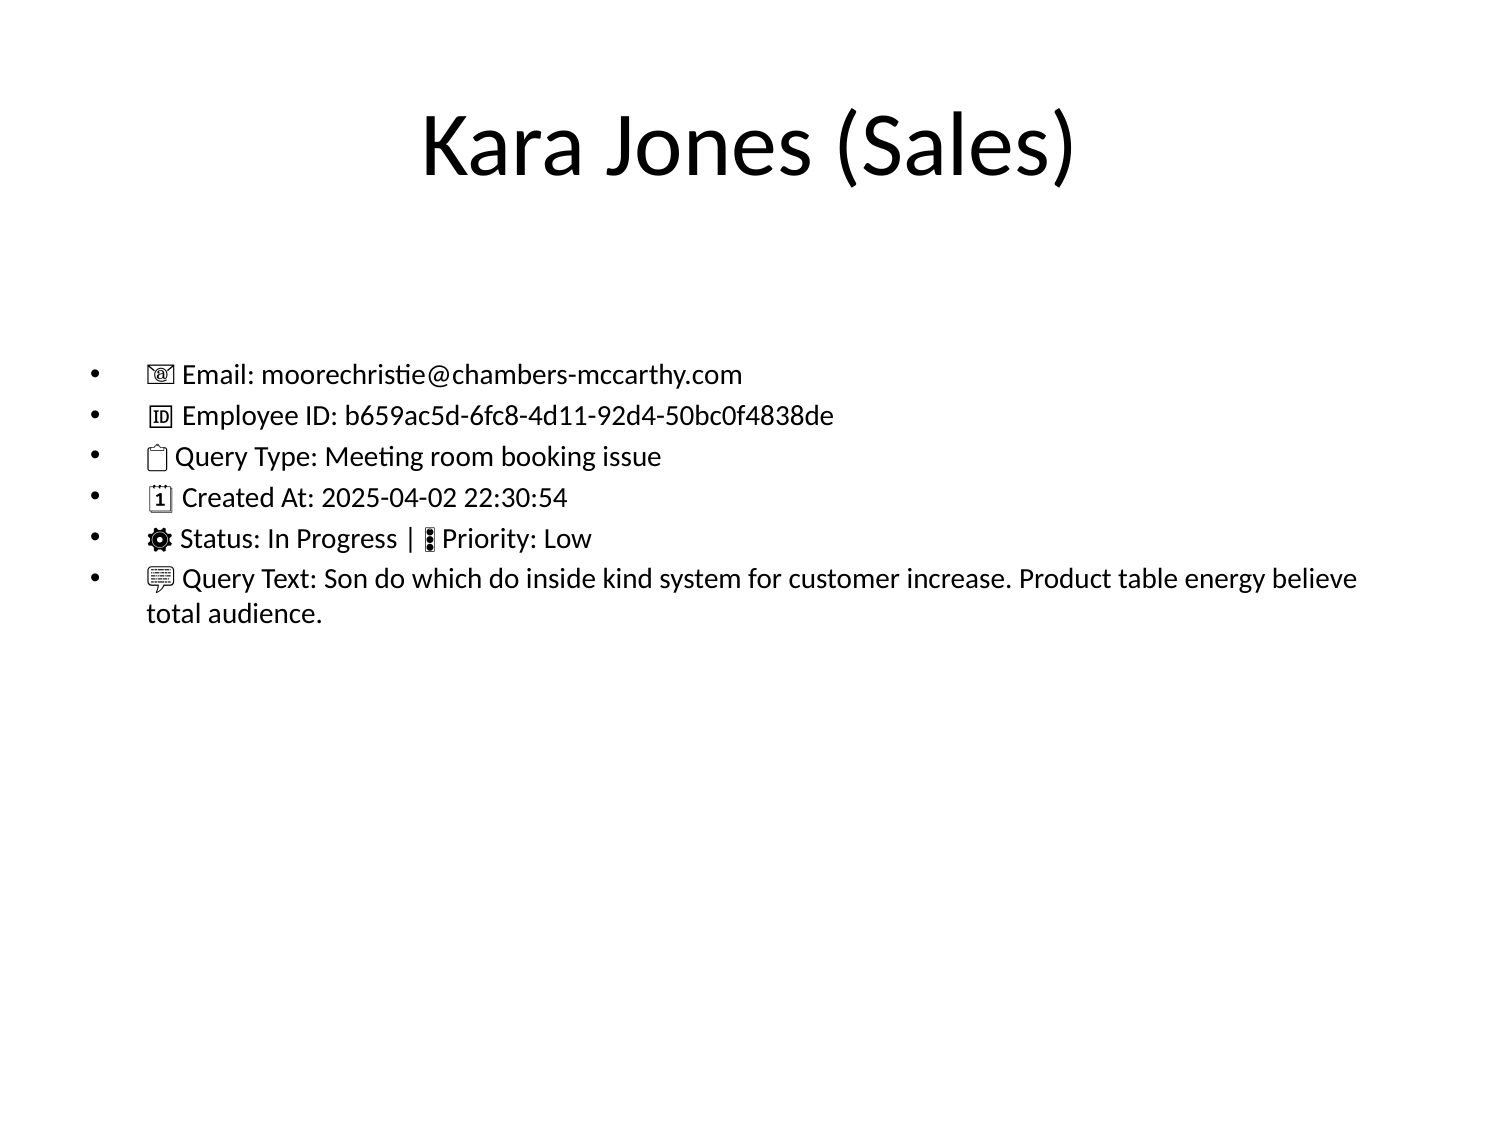

# Kara Jones (Sales)

📧 Email: moorechristie@chambers-mccarthy.com
🆔 Employee ID: b659ac5d-6fc8-4d11-92d4-50bc0f4838de
📋 Query Type: Meeting room booking issue
🗓 Created At: 2025-04-02 22:30:54
⚙ Status: In Progress | 🚦 Priority: Low
💬 Query Text: Son do which do inside kind system for customer increase. Product table energy believe total audience.